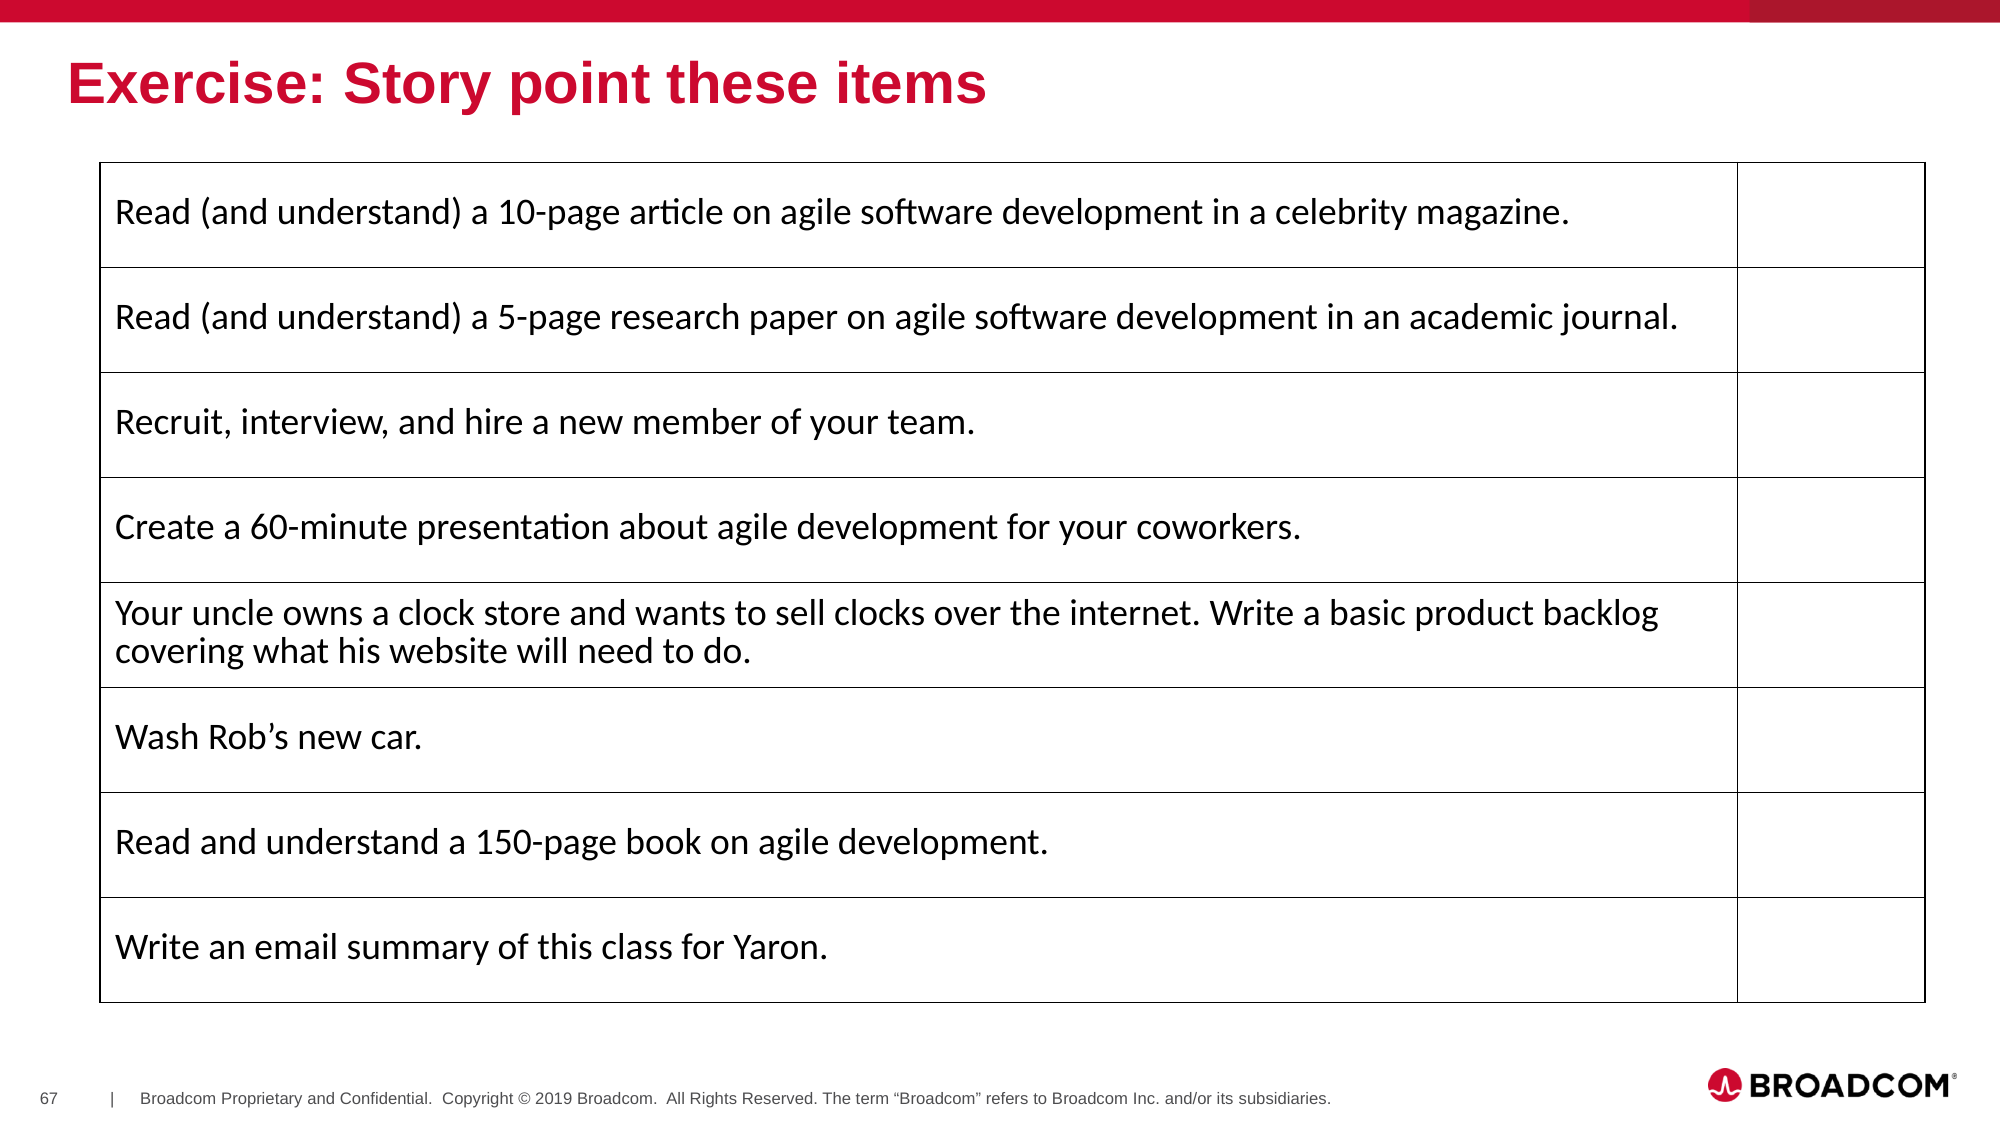

# Exercise: Story point these items
| Read (and understand) a 10-page article on agile software development in a celebrity magazine. |  |
| --- | --- |
| Read (and understand) a 5-page research paper on agile software development in an academic journal. |  |
| Recruit, interview, and hire a new member of your team. |  |
| Create a 60-minute presentation about agile development for your coworkers. |  |
| Your uncle owns a clock store and wants to sell clocks over the internet. Write a basic product backlog covering what his website will need to do. |  |
| Wash Rob’s new car. |  |
| Read and understand a 150-page book on agile development. |  |
| Write an email summary of this class for Yaron. |  |